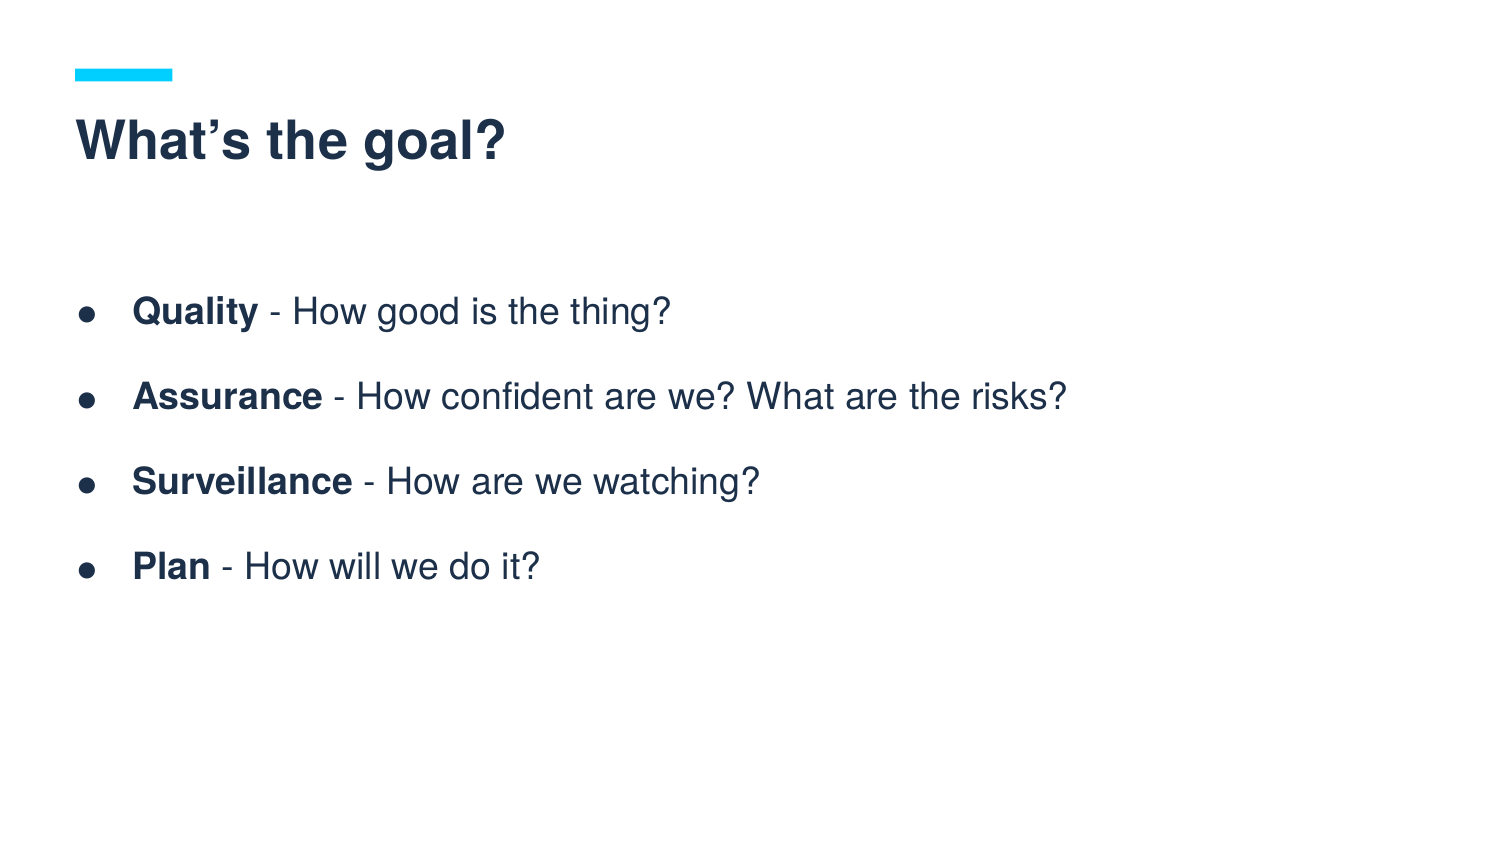

What’s the goal?
Quality - How good is the thing?
Assurance - How confident are we? What are the risks?
Surveillance - How are we watching?
Plan - How will we do it?